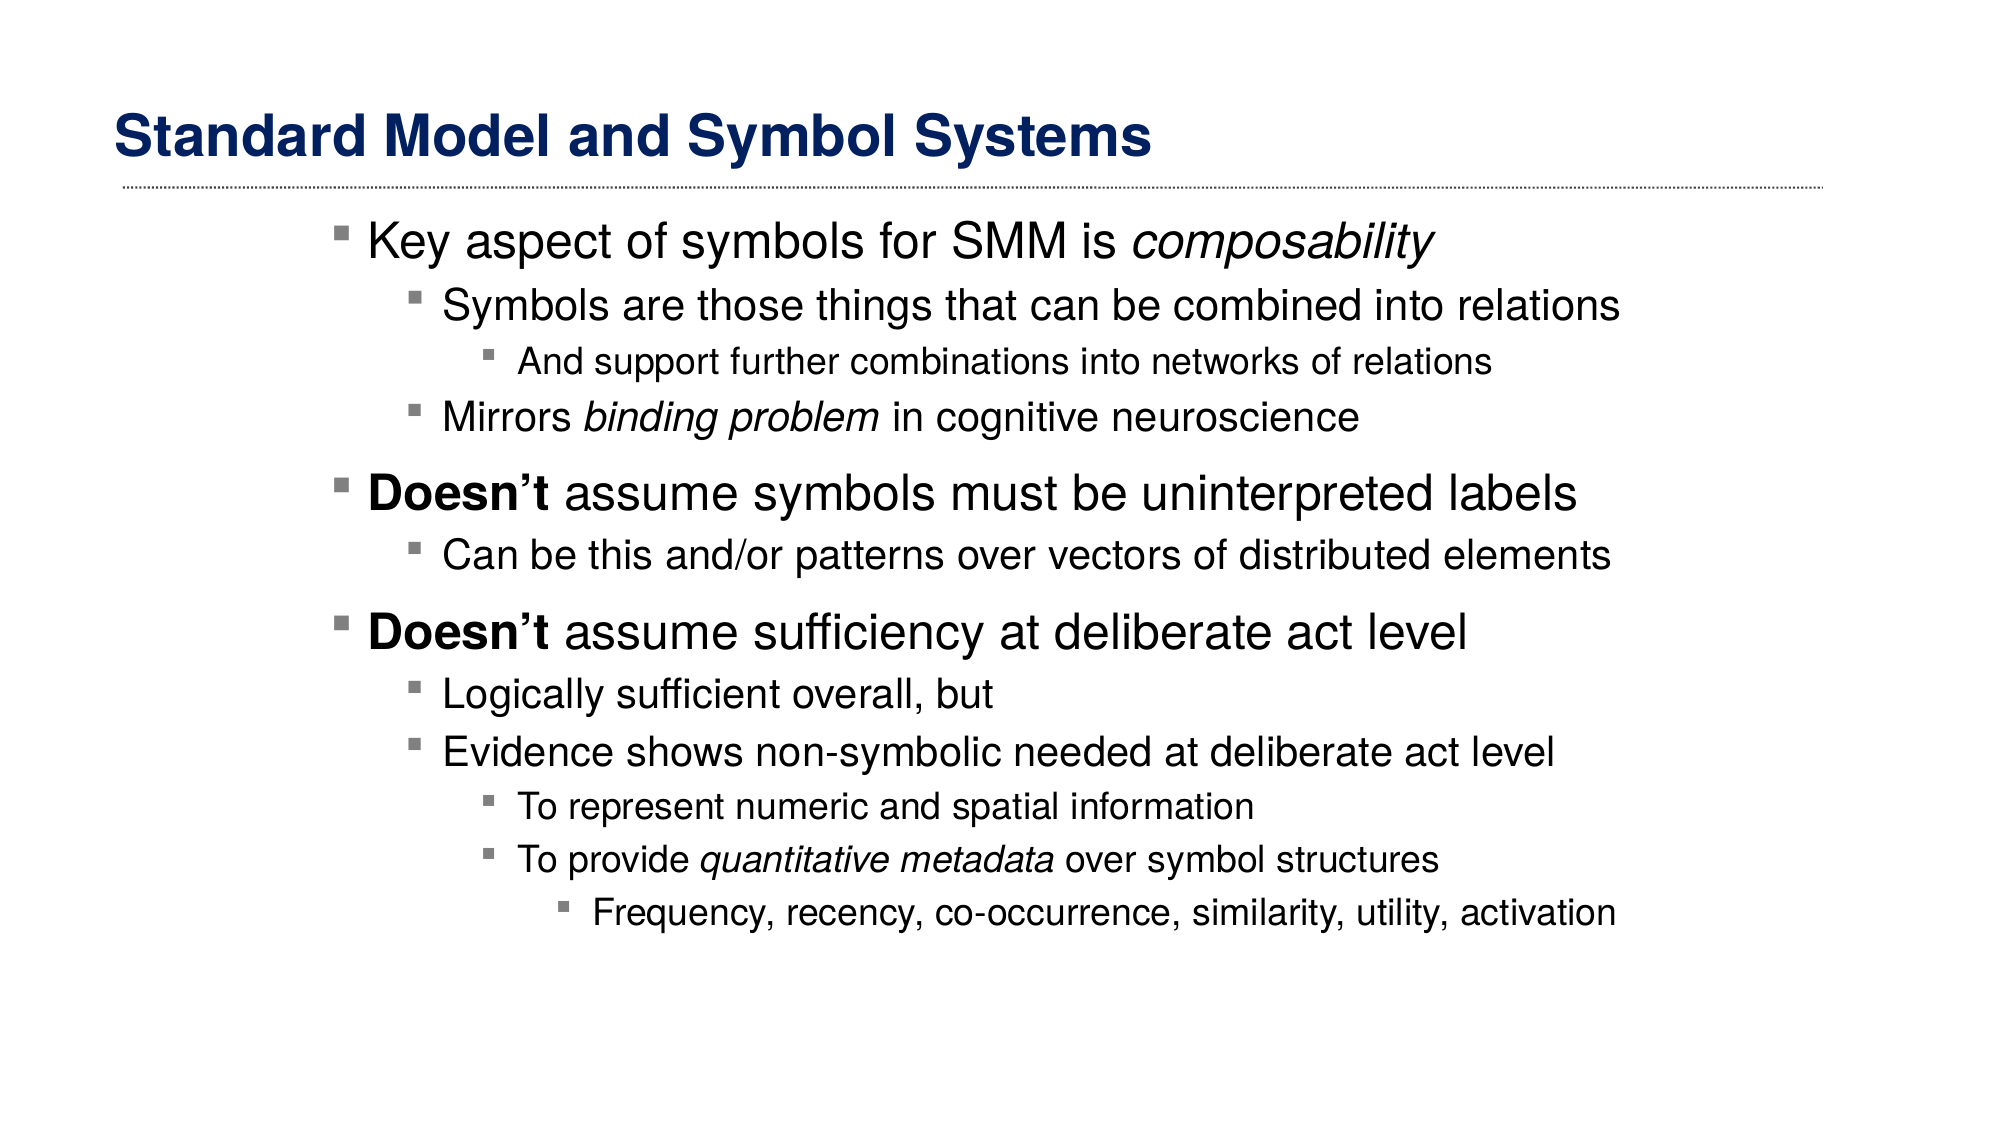

# Standard Model and Symbol Systems
Key aspect of symbols for SMM is composability
Symbols are those things that can be combined into relations
And support further combinations into networks of relations
Mirrors binding problem in cognitive neuroscience
Doesn’t assume symbols must be uninterpreted labels
Can be this and/or patterns over vectors of distributed elements
Doesn’t assume sufficiency at deliberate act level
Logically sufficient overall, but
Evidence shows non-symbolic needed at deliberate act level
To represent numeric and spatial information
To provide quantitative metadata over symbol structures
Frequency, recency, co-occurrence, similarity, utility, activation